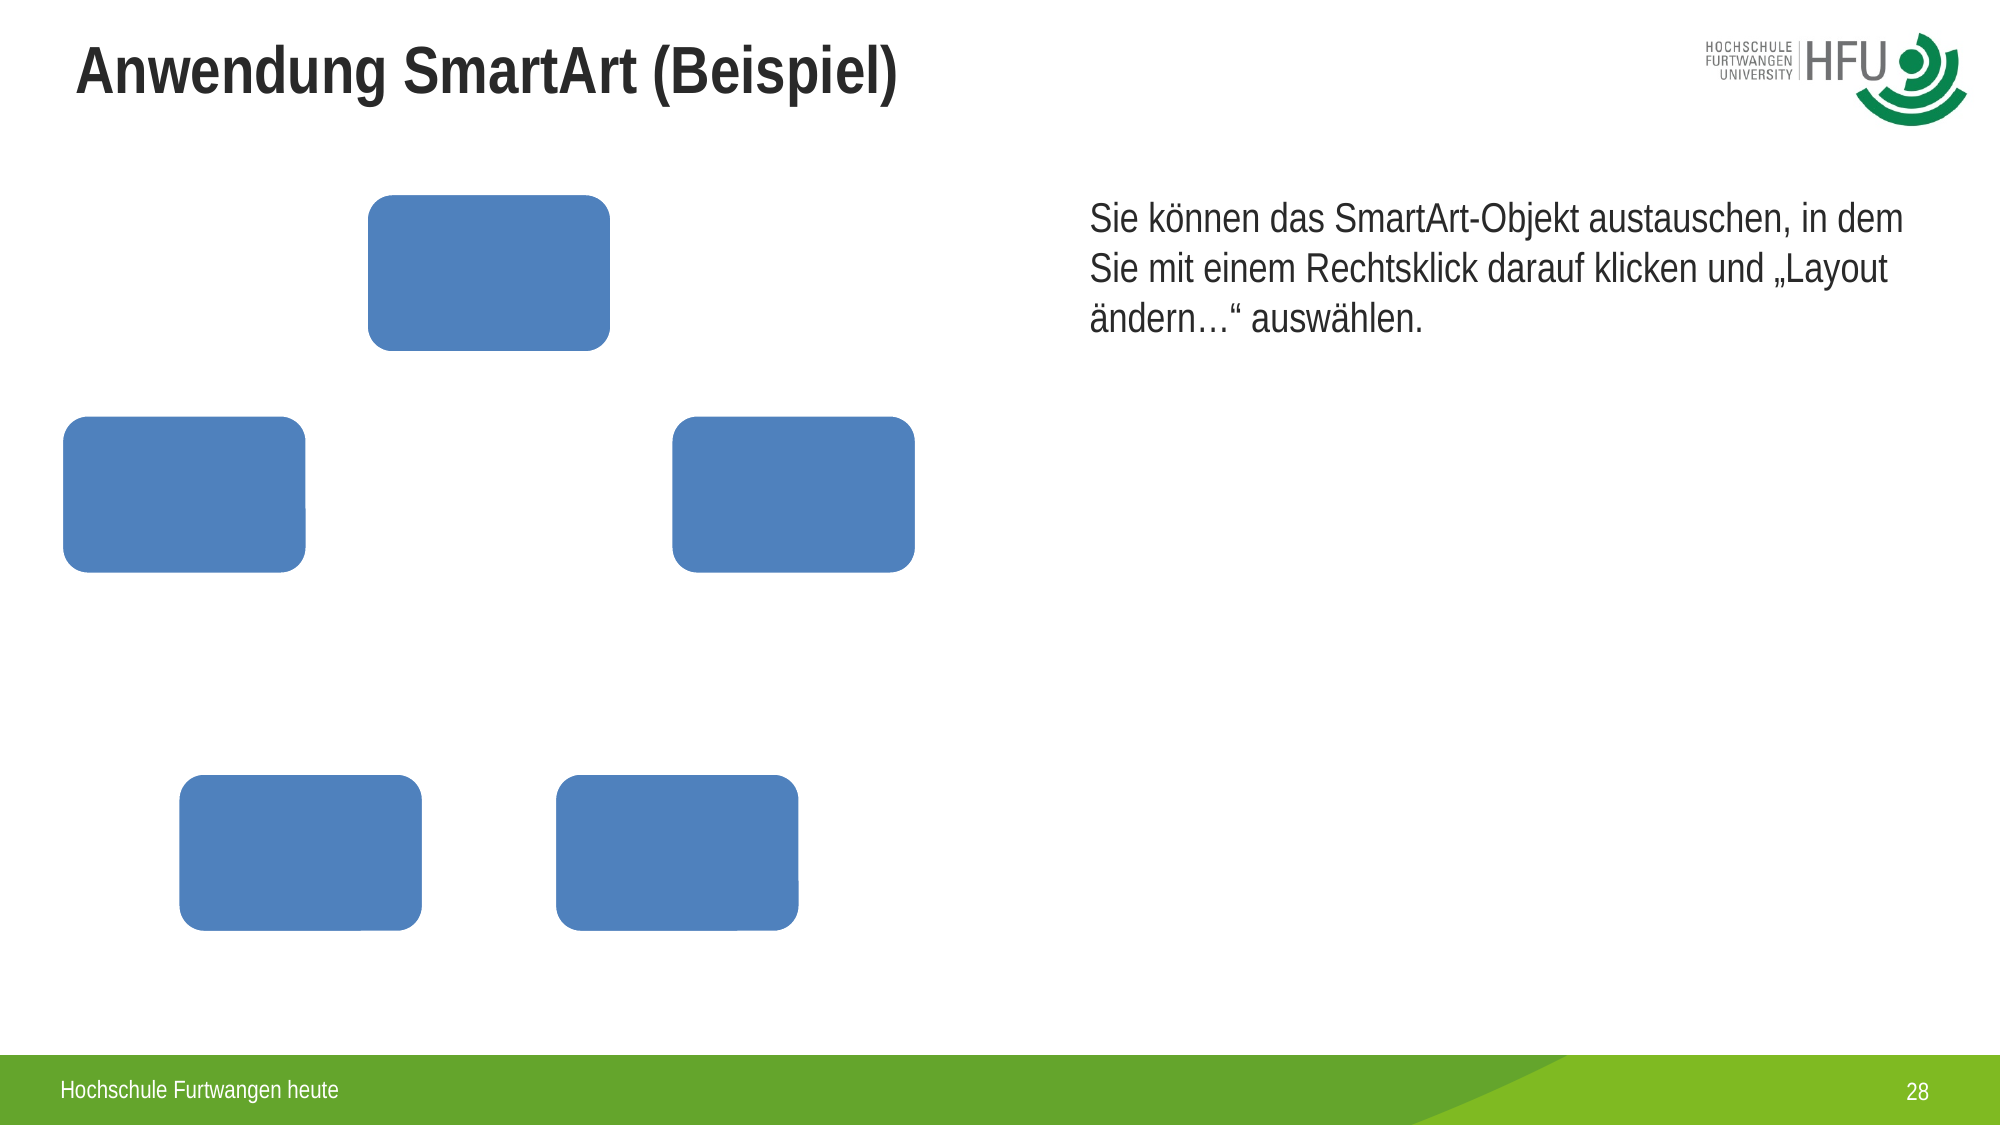

Anwendung SmartArt (Beispiel)
Sie können das SmartArt-Objekt austauschen, in dem Sie mit einem Rechtsklick darauf klicken und „Layout ändern…“ auswählen.

28
Hochschule Furtwangen heute